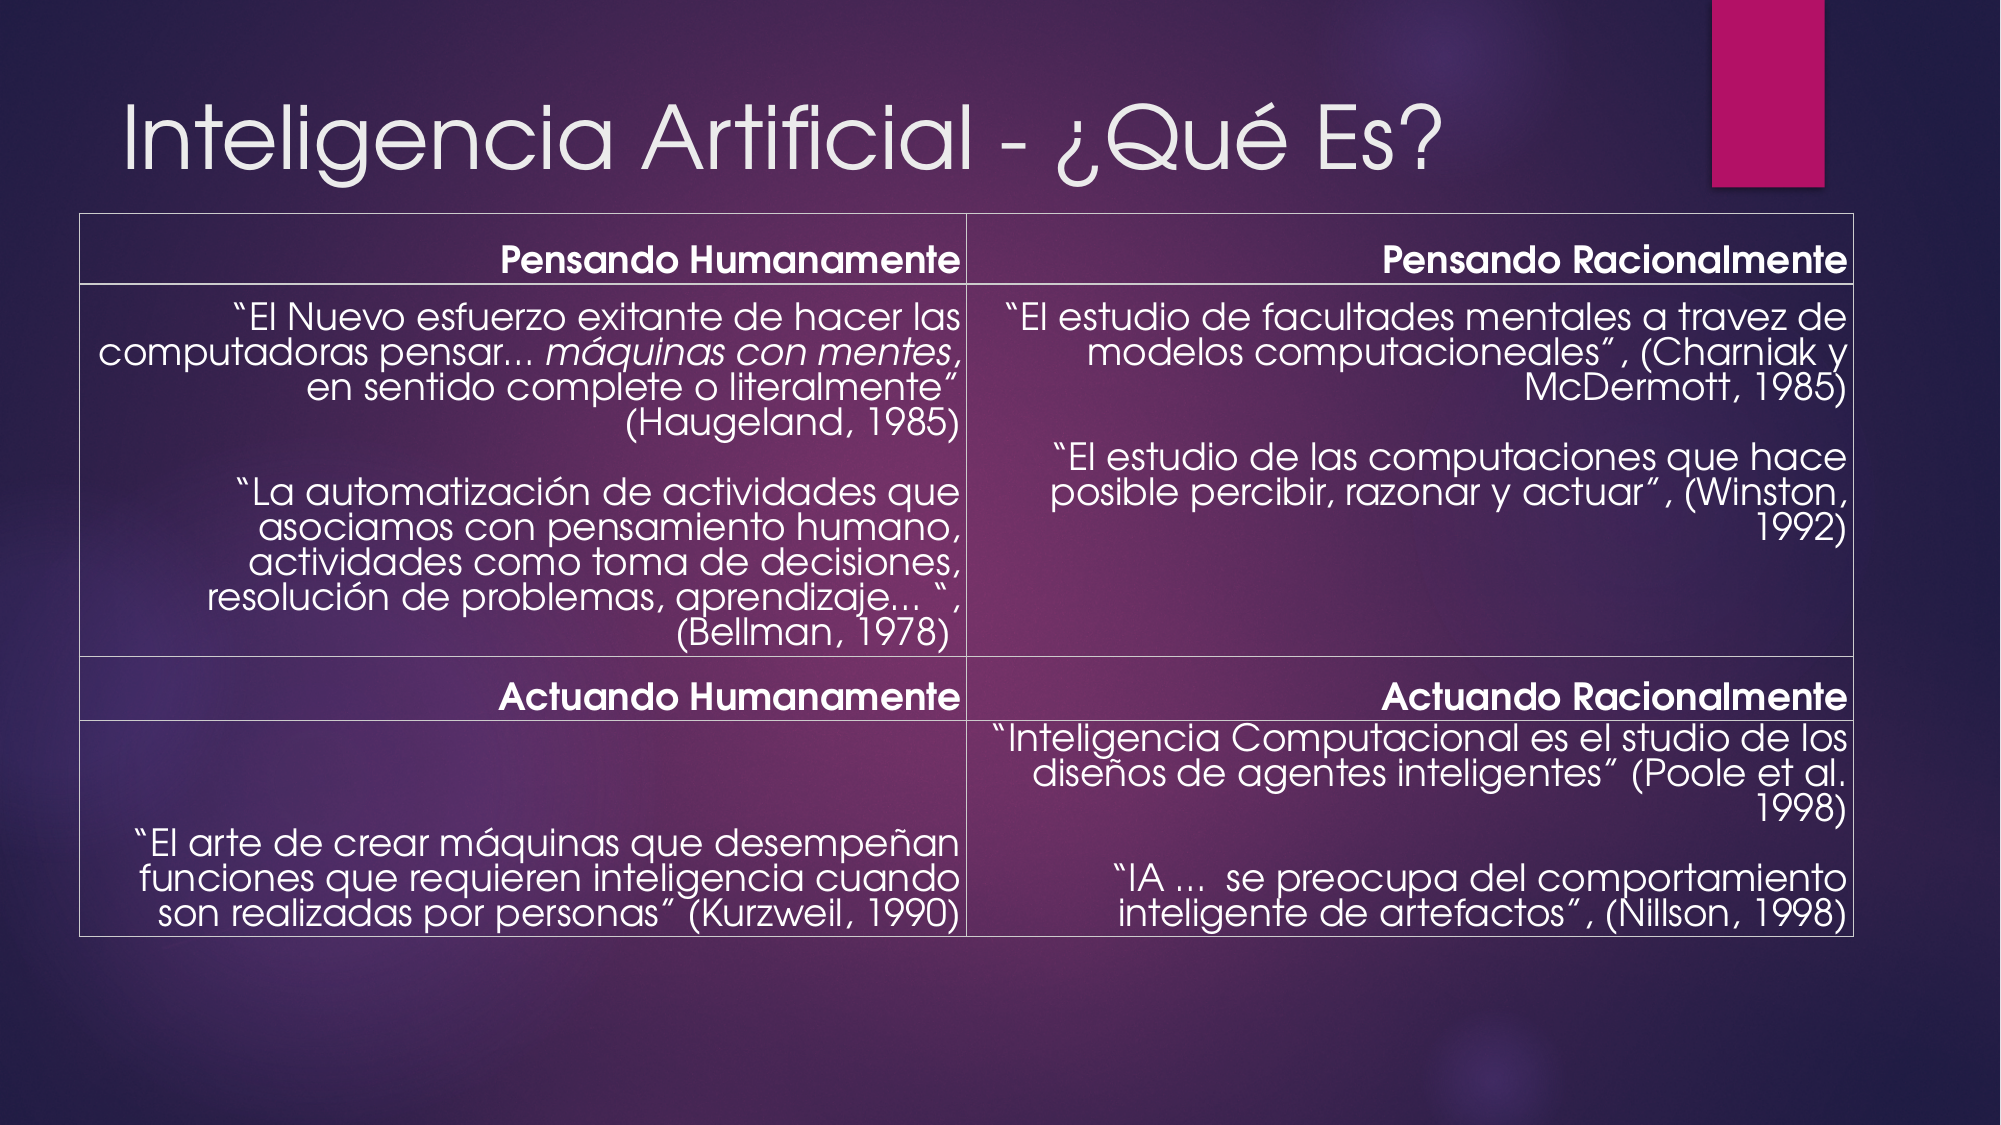

# Inteligencia Artificial - ¿Qué Es?
| Pensando Humanamente | Pensando Racionalmente |
| --- | --- |
| “El Nuevo esfuerzo exitante de hacer las computadoras pensar… máquinas con mentes, en sentido complete o literalmente” (Haugeland, 1985) “La automatización de actividades que asociamos con pensamiento humano, actividades como toma de decisiones, resolución de problemas, aprendizaje… “, (Bellman, 1978) | “El estudio de facultades mentales a travez de modelos computacioneales”, (Charniak y McDermott, 1985) “El estudio de las computaciones que hace posible percibir, razonar y actuar”, (Winston, 1992) |
| Actuando Humanamente | Actuando Racionalmente |
| “El arte de crear máquinas que desempeñan funciones que requieren inteligencia cuando son realizadas por personas” (Kurzweil, 1990) | “Inteligencia Computacional es el studio de los diseños de agentes inteligentes” (Poole et al. 1998) “IA … se preocupa del comportamiento inteligente de artefactos”, (Nillson, 1998) |